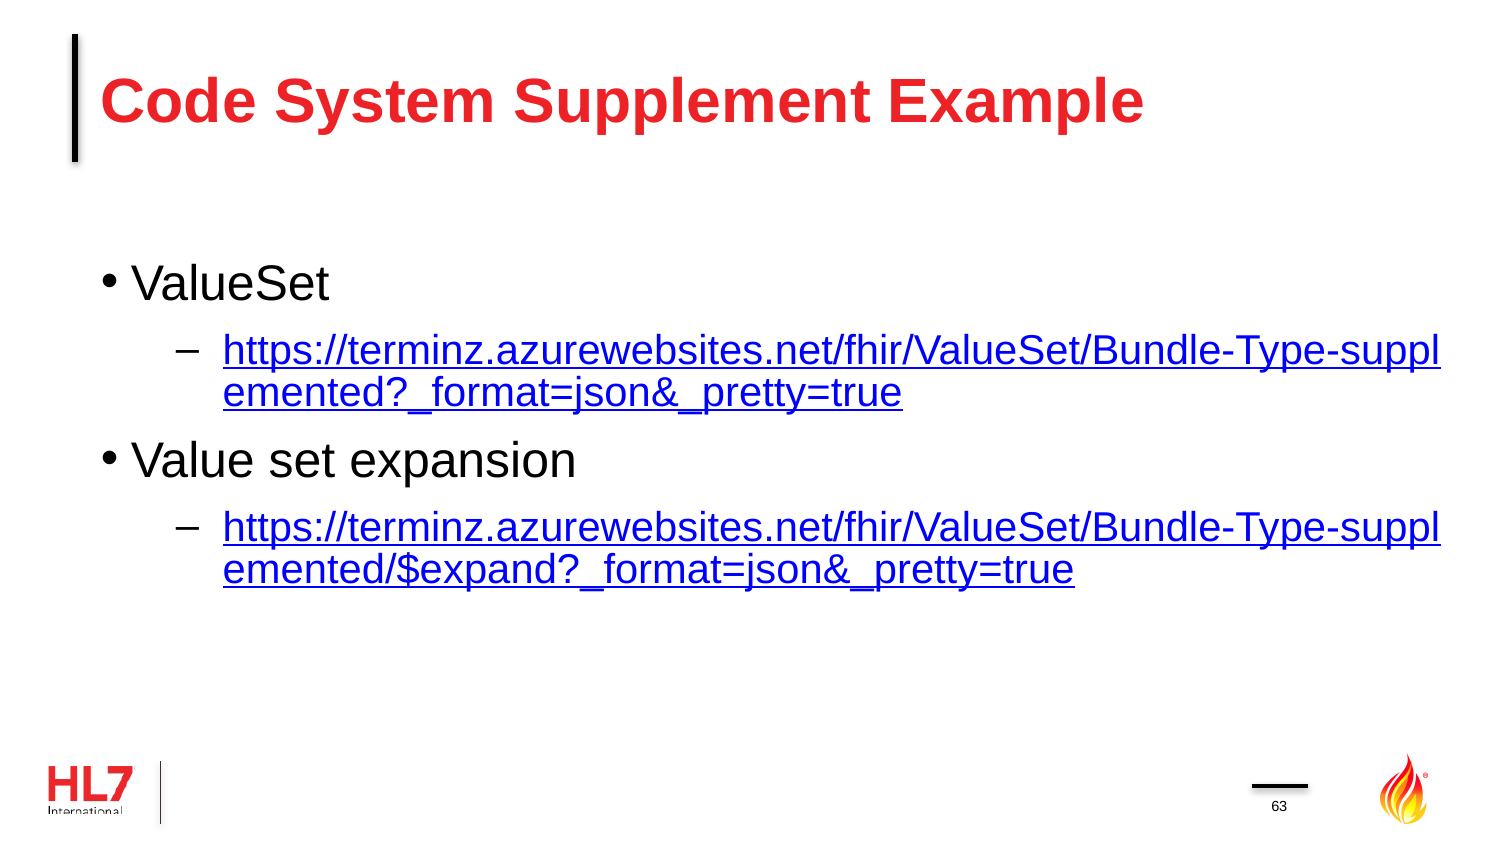

# Code System Supplement Example
ValueSet
https://terminz.azurewebsites.net/fhir/ValueSet/Bundle-Type-supplemented?_format=json&_pretty=true
Value set expansion
https://terminz.azurewebsites.net/fhir/ValueSet/Bundle-Type-supplemented/$expand?_format=json&_pretty=true

63